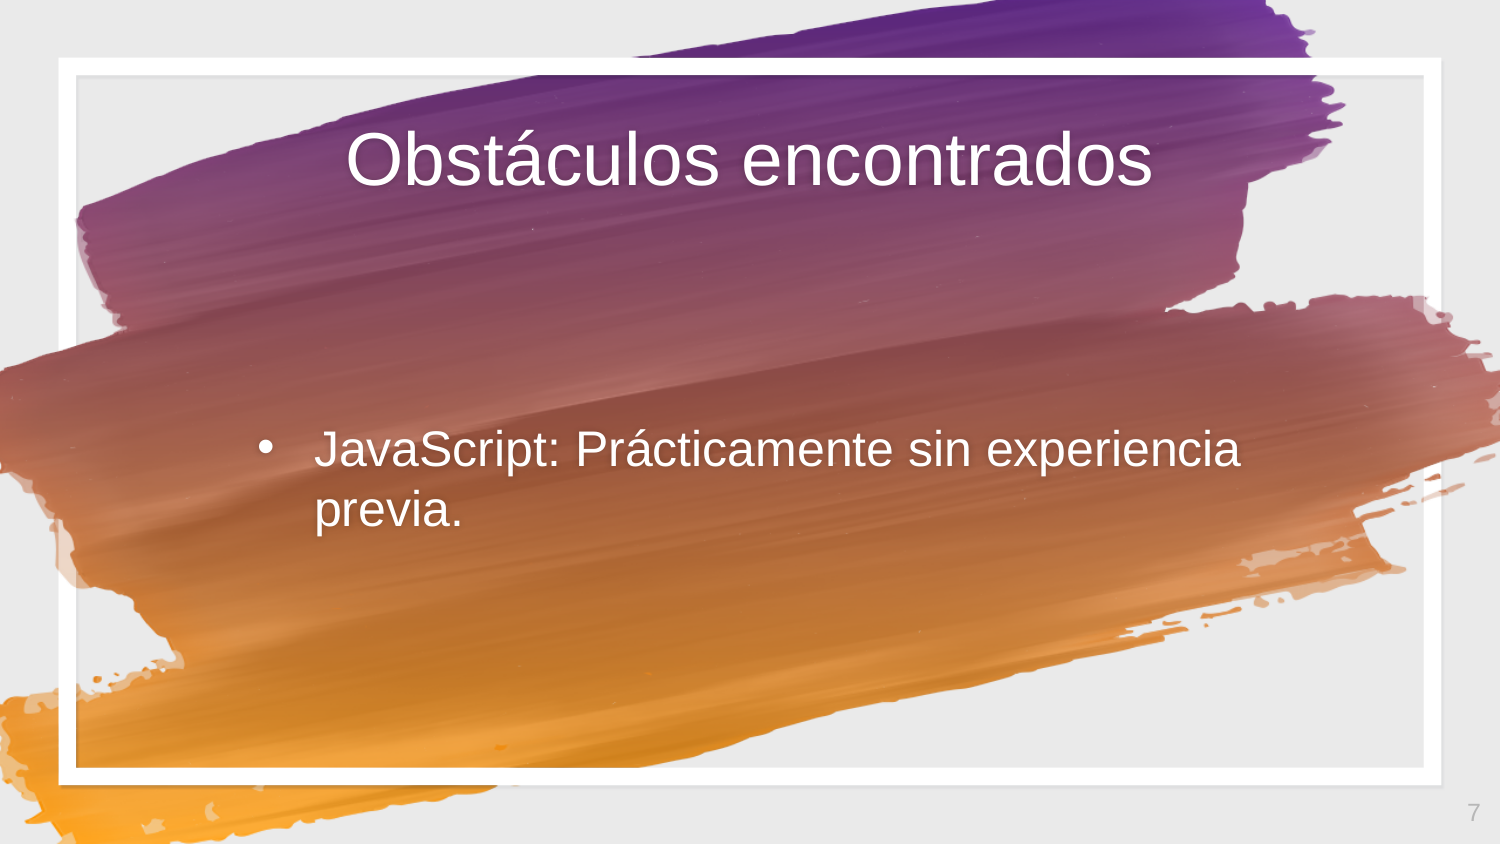

Obstáculos encontrados
JavaScript: Prácticamente sin experiencia previa.
7